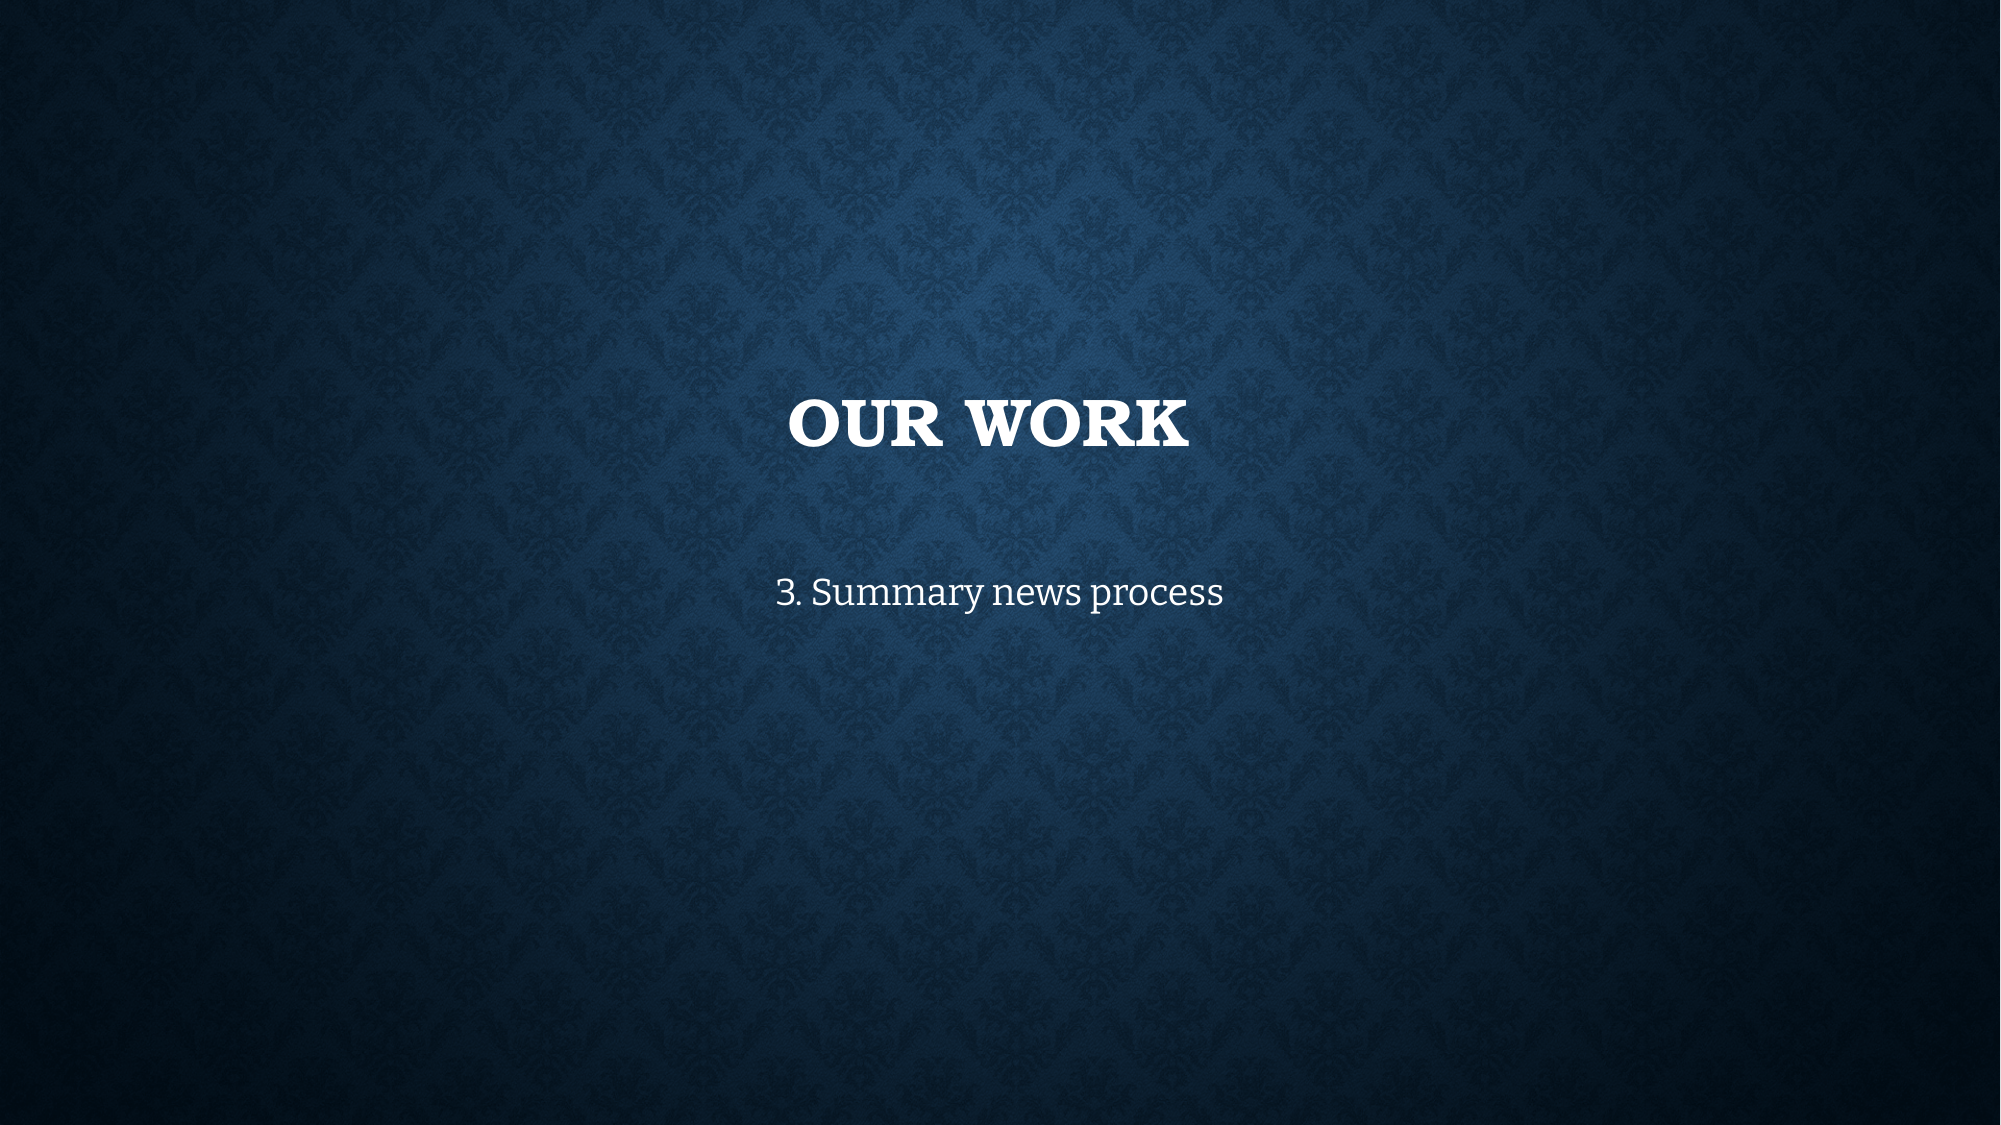

# OUR WORK
3. Summary news process